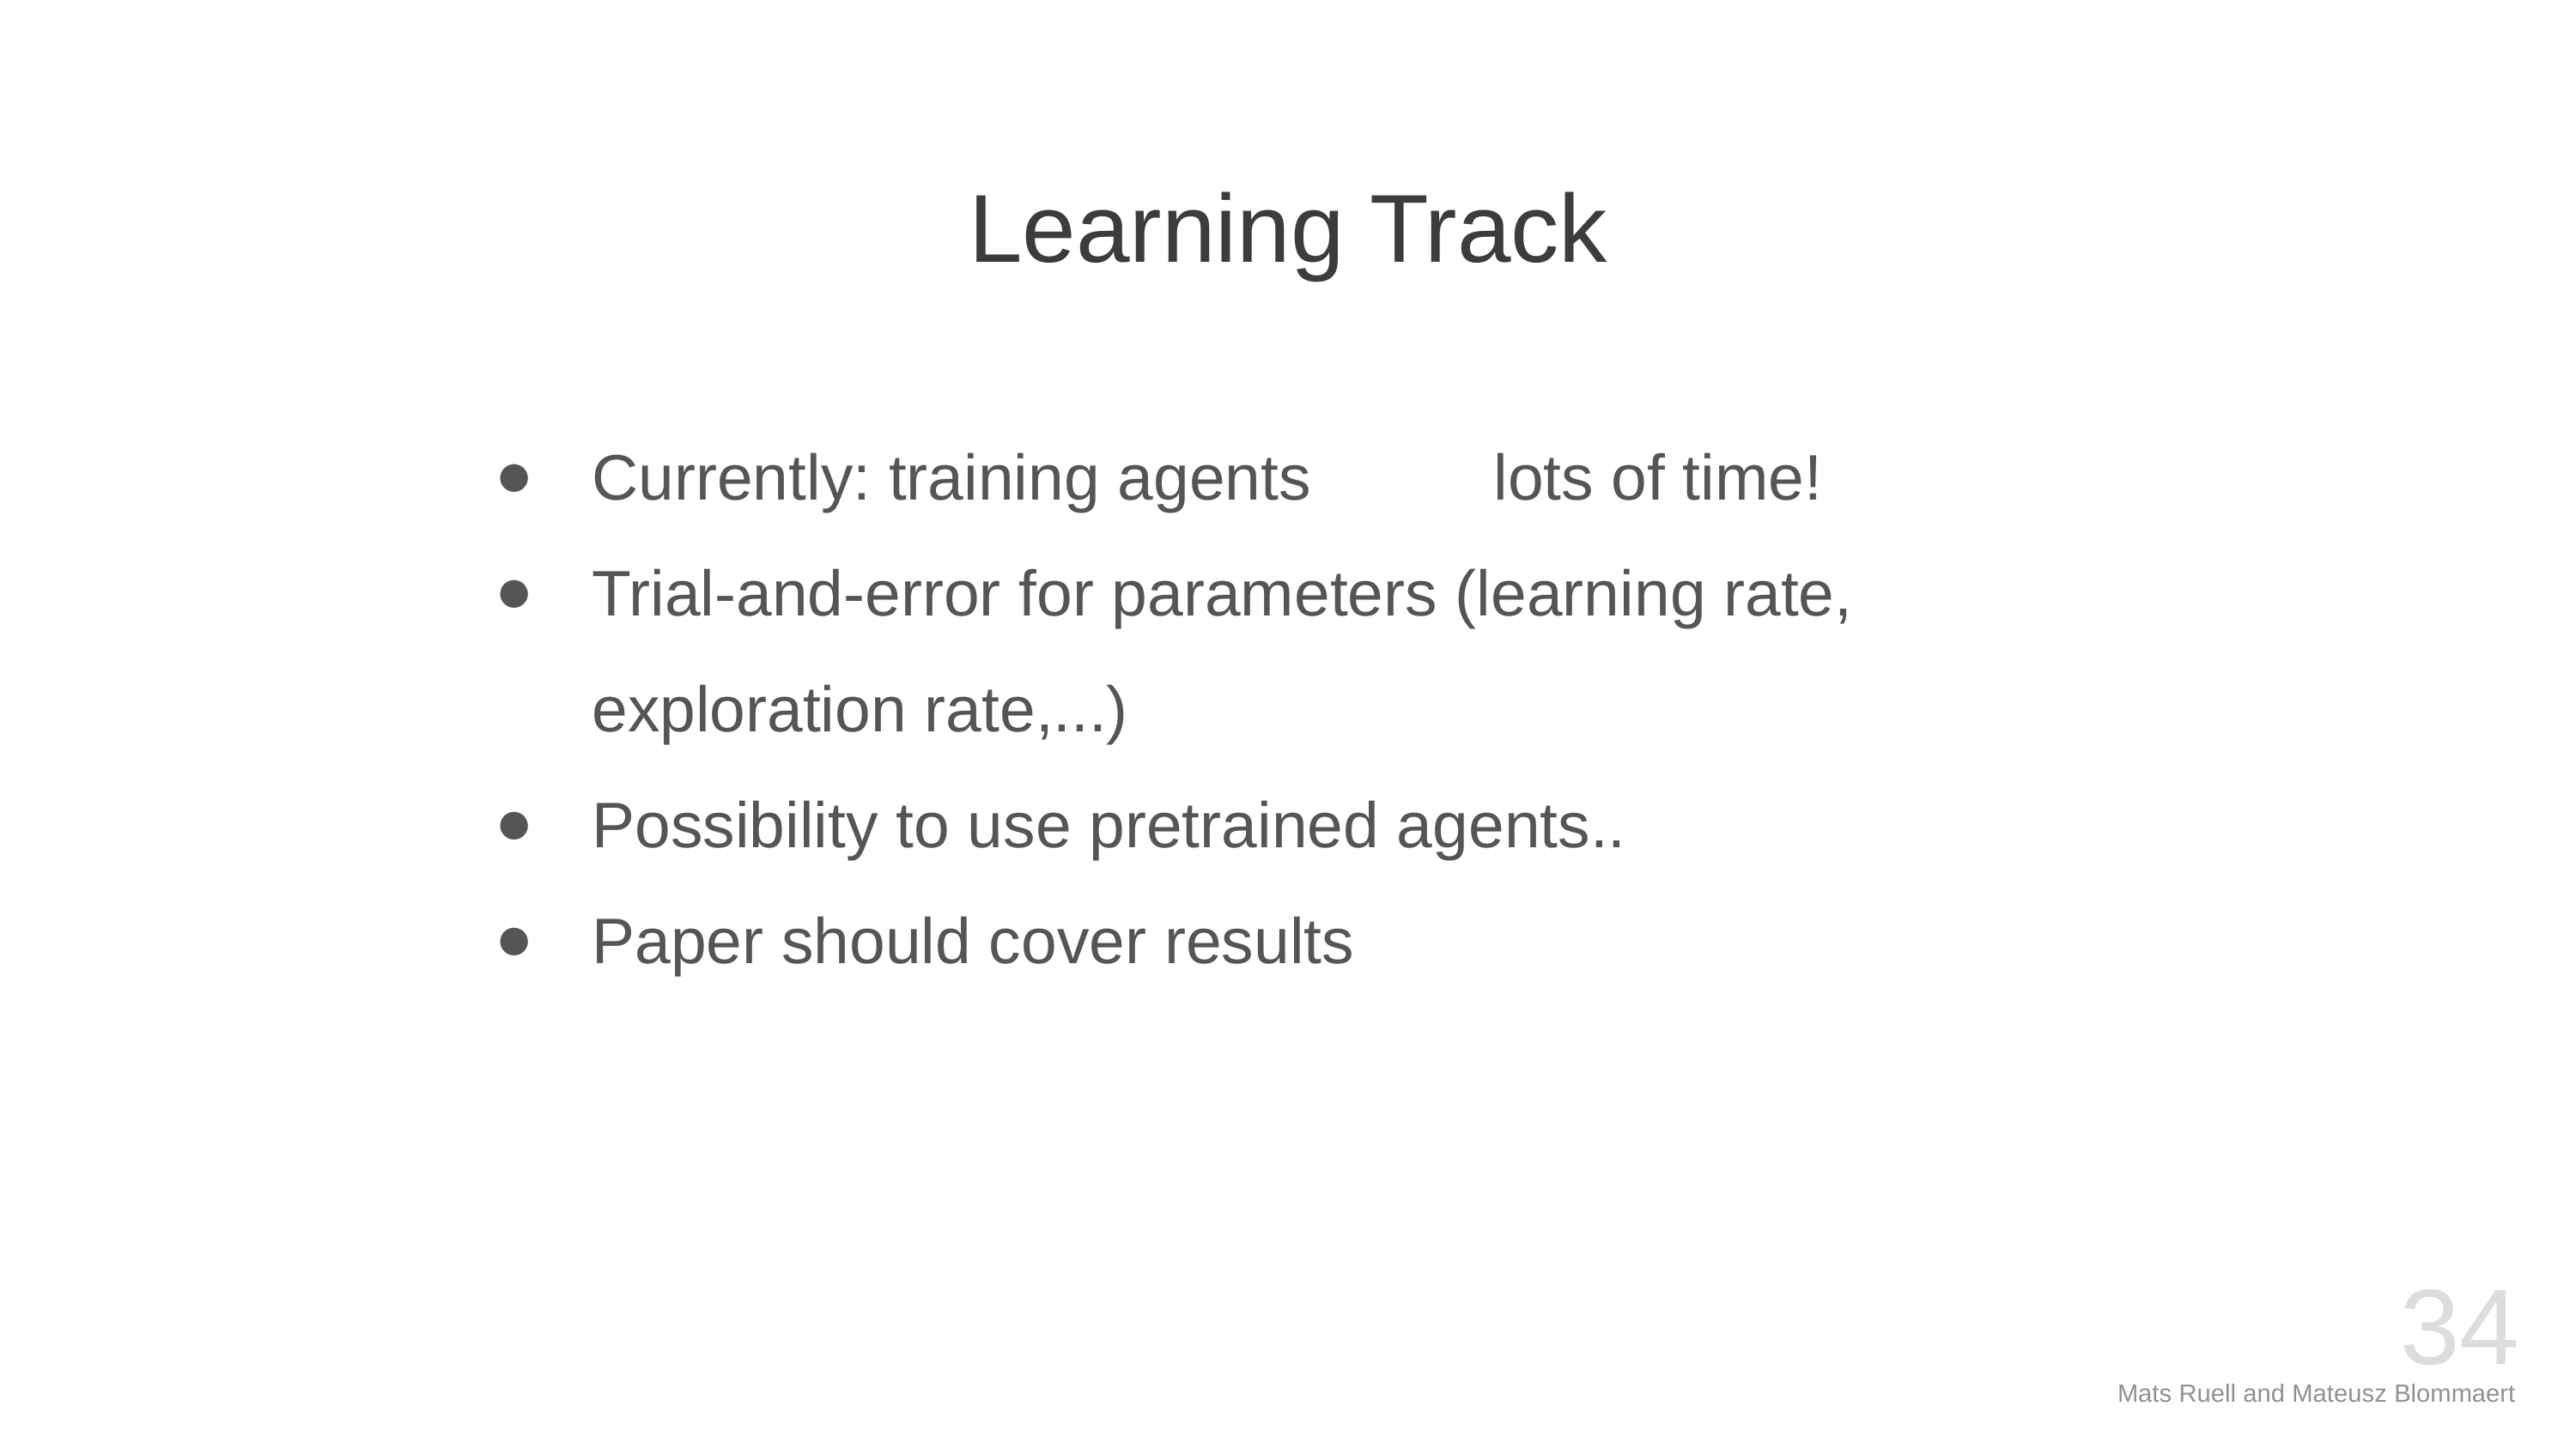

# Learning Track
Currently: training agents		lots of time!
Trial-and-error for parameters (learning rate, exploration rate,...)
Possibility to use pretrained agents..
Paper should cover results

34
Mats Ruell and Mateusz Blommaert